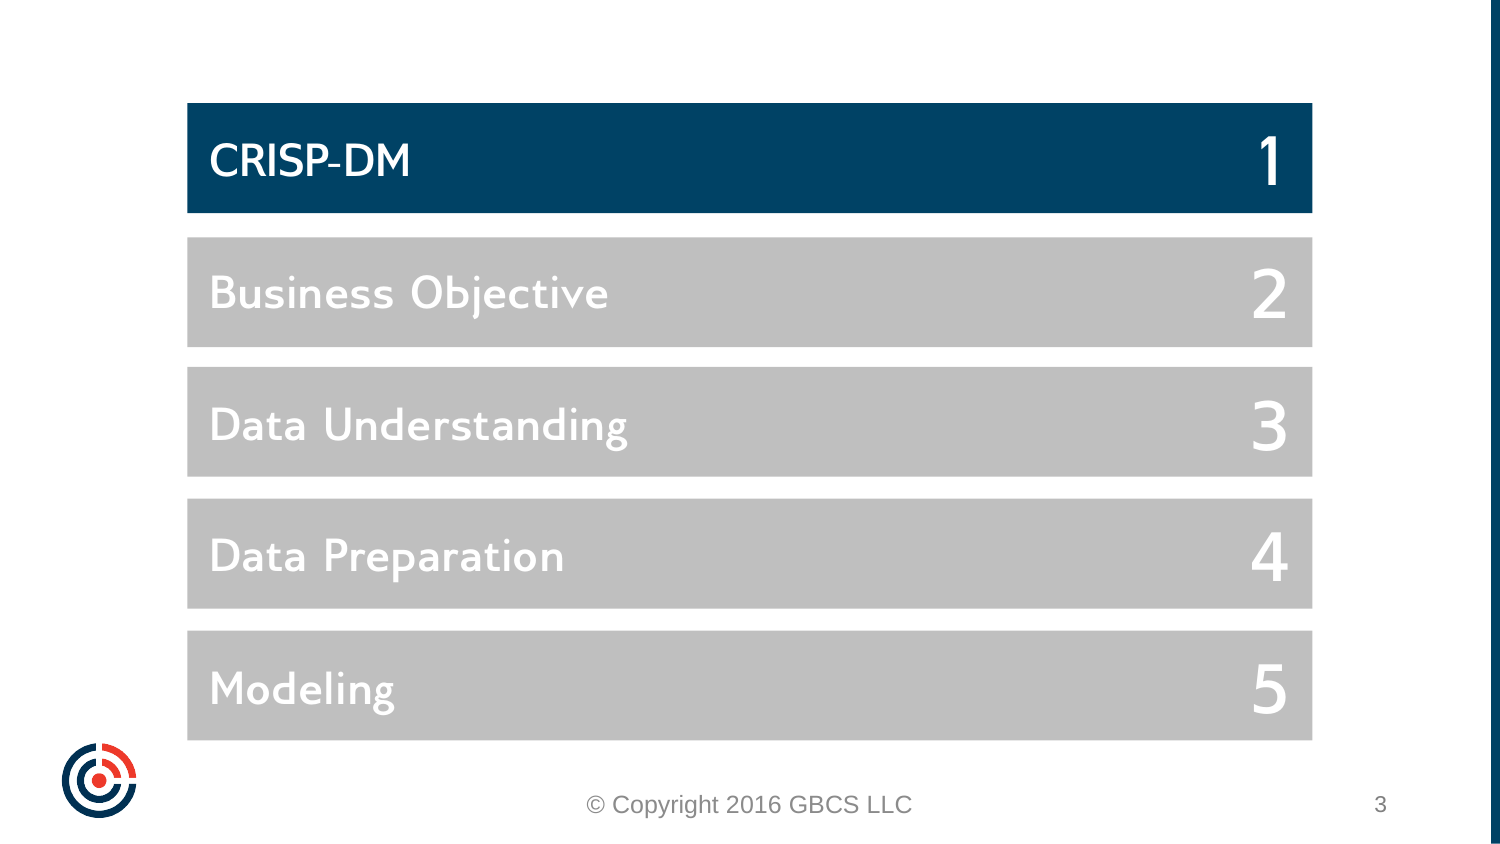

CRISP-DM
1

Business Objective
2

Data Understanding
3

Data Preparation
4

Modeling
5